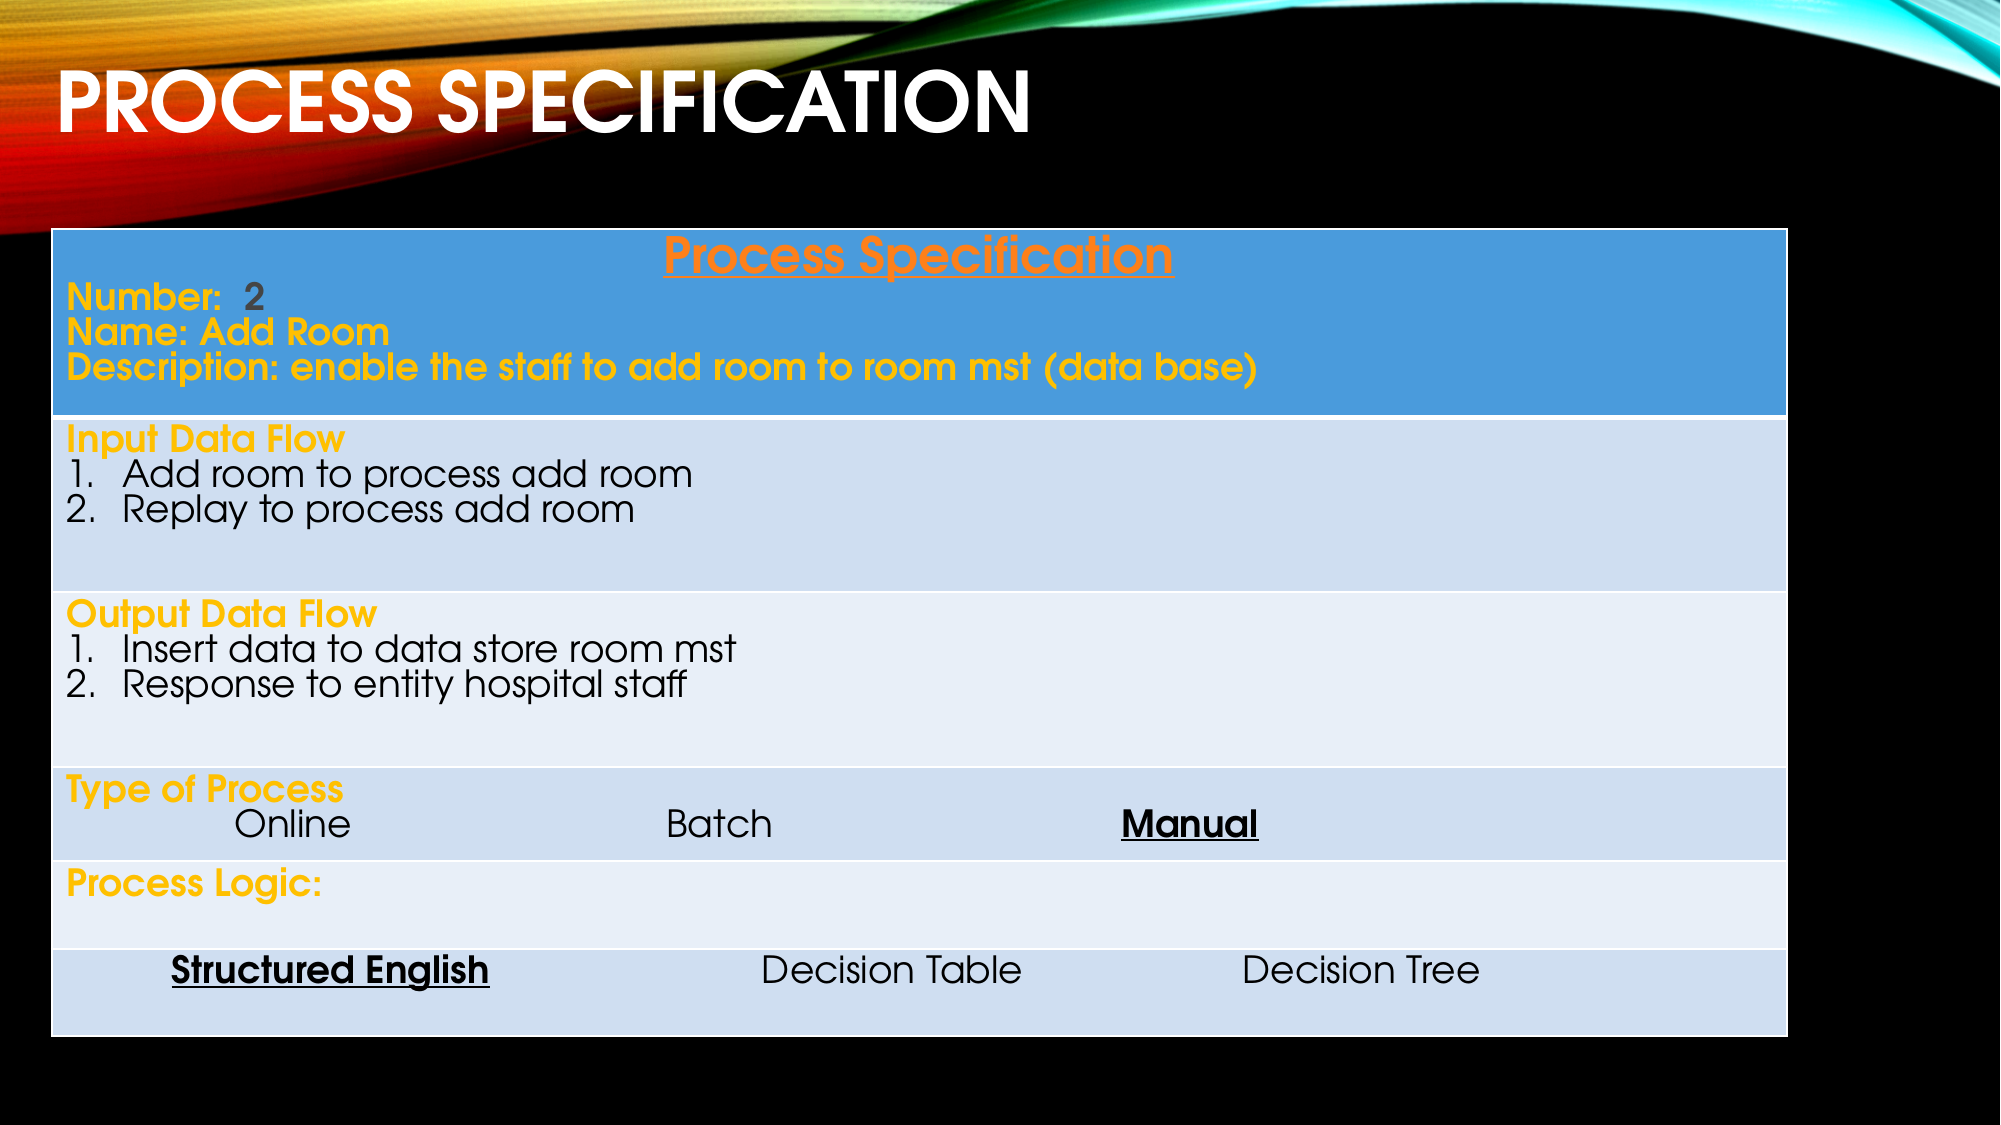

# Process Specification
| Process Specification Number: 2 Name: Add Room Description: enable the staff to add room to room mst (data base) |
| --- |
| Input Data Flow Add room to process add room Replay to process add room |
| Output Data Flow Insert data to data store room mst Response to entity hospital staff |
| Type of Process Online Batch Manual |
| Process Logic: |
| Structured English Decision Table Decision Tree |